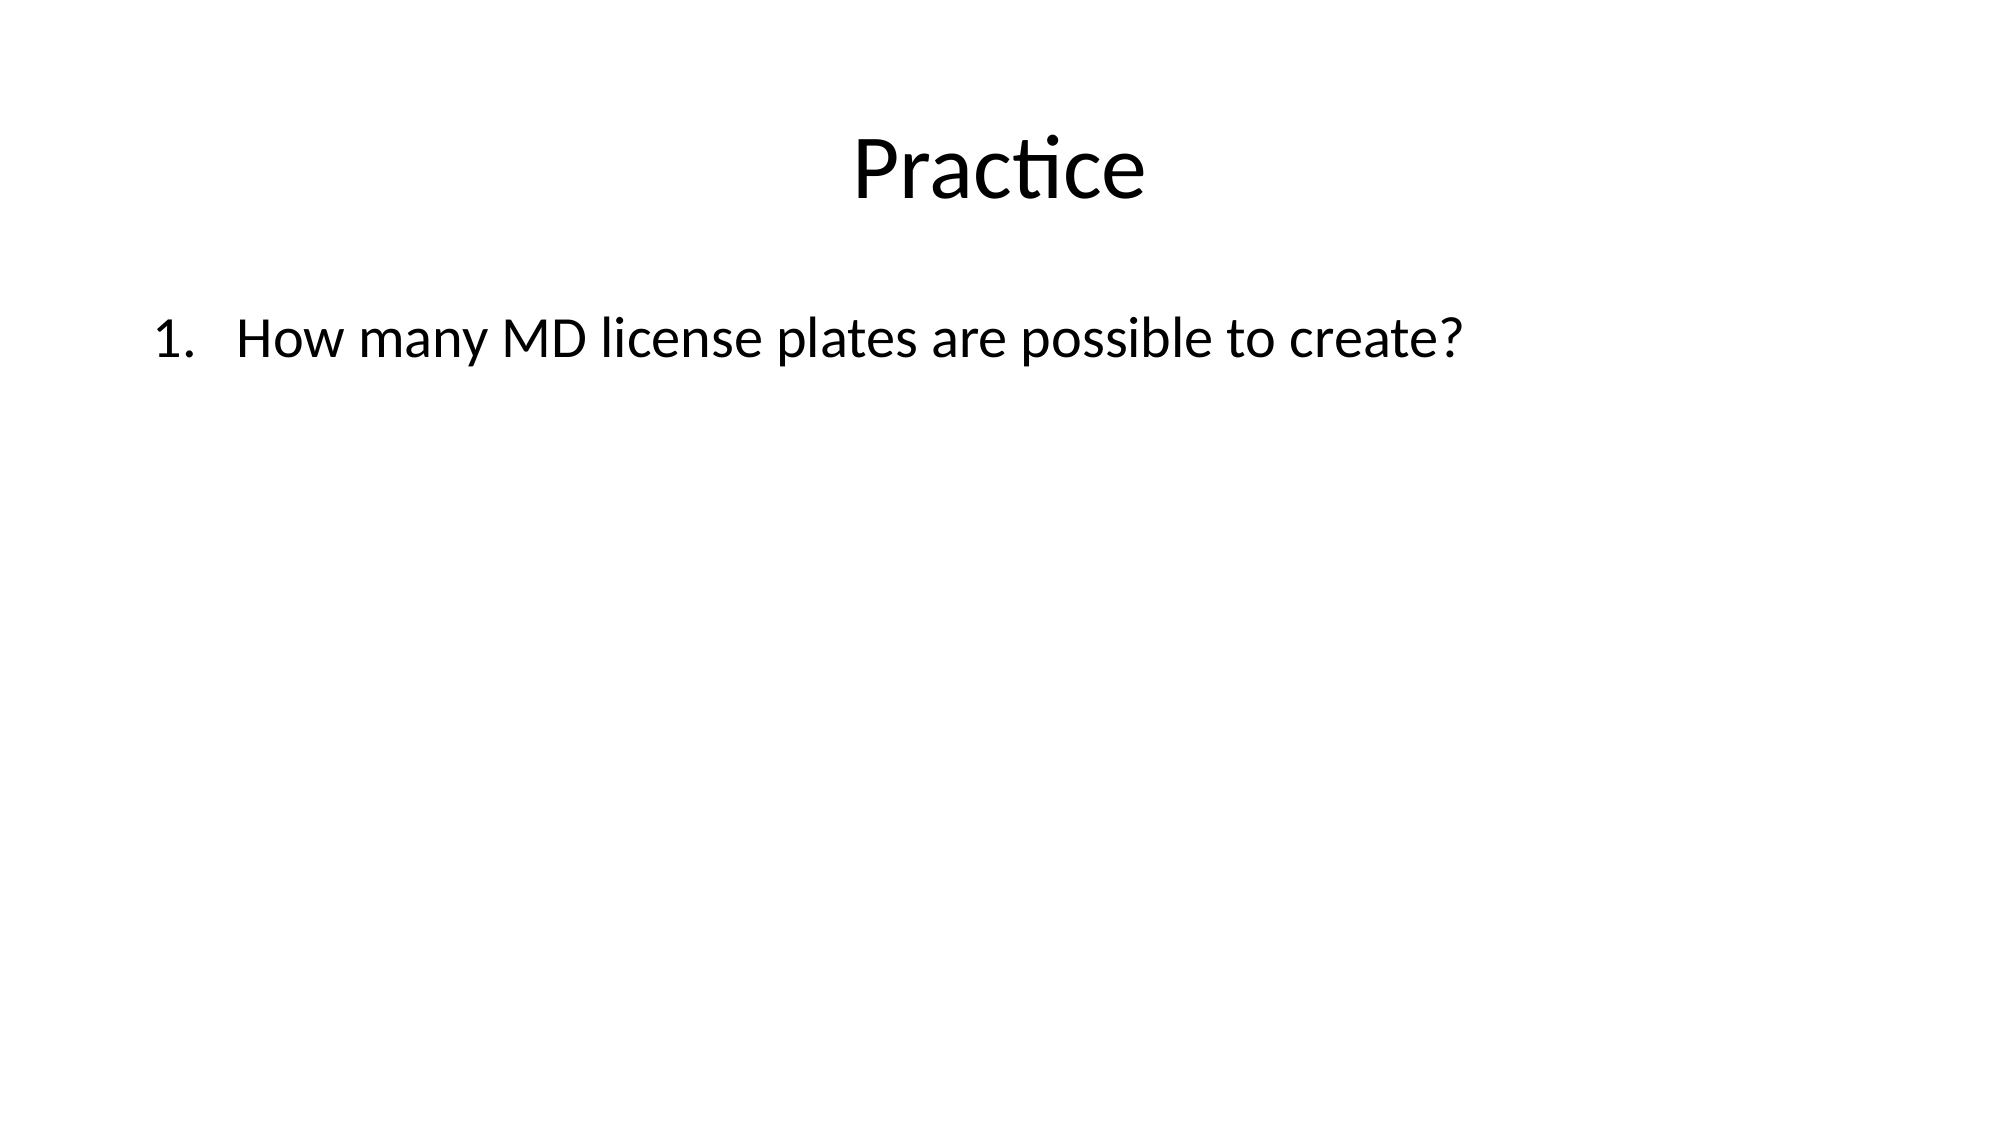

# Practice
How many MD license plates are possible to create?